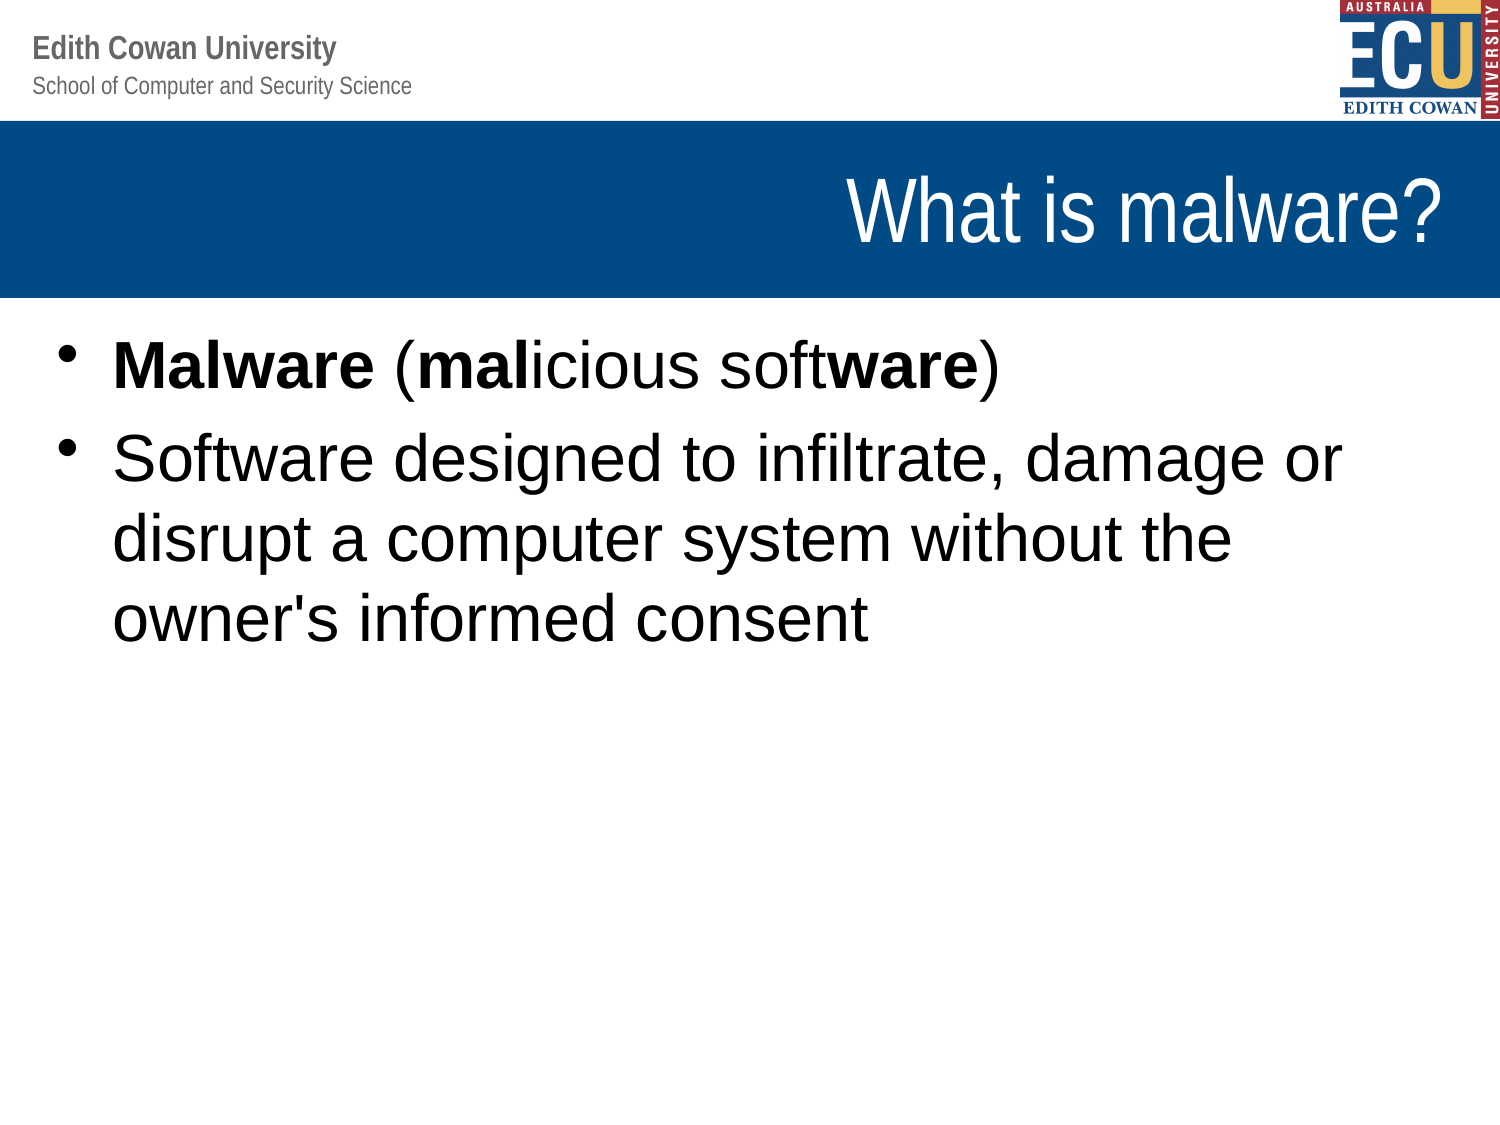

# What is malware?
Malware (malicious software)
Software designed to infiltrate, damage or disrupt a computer system without the owner's informed consent